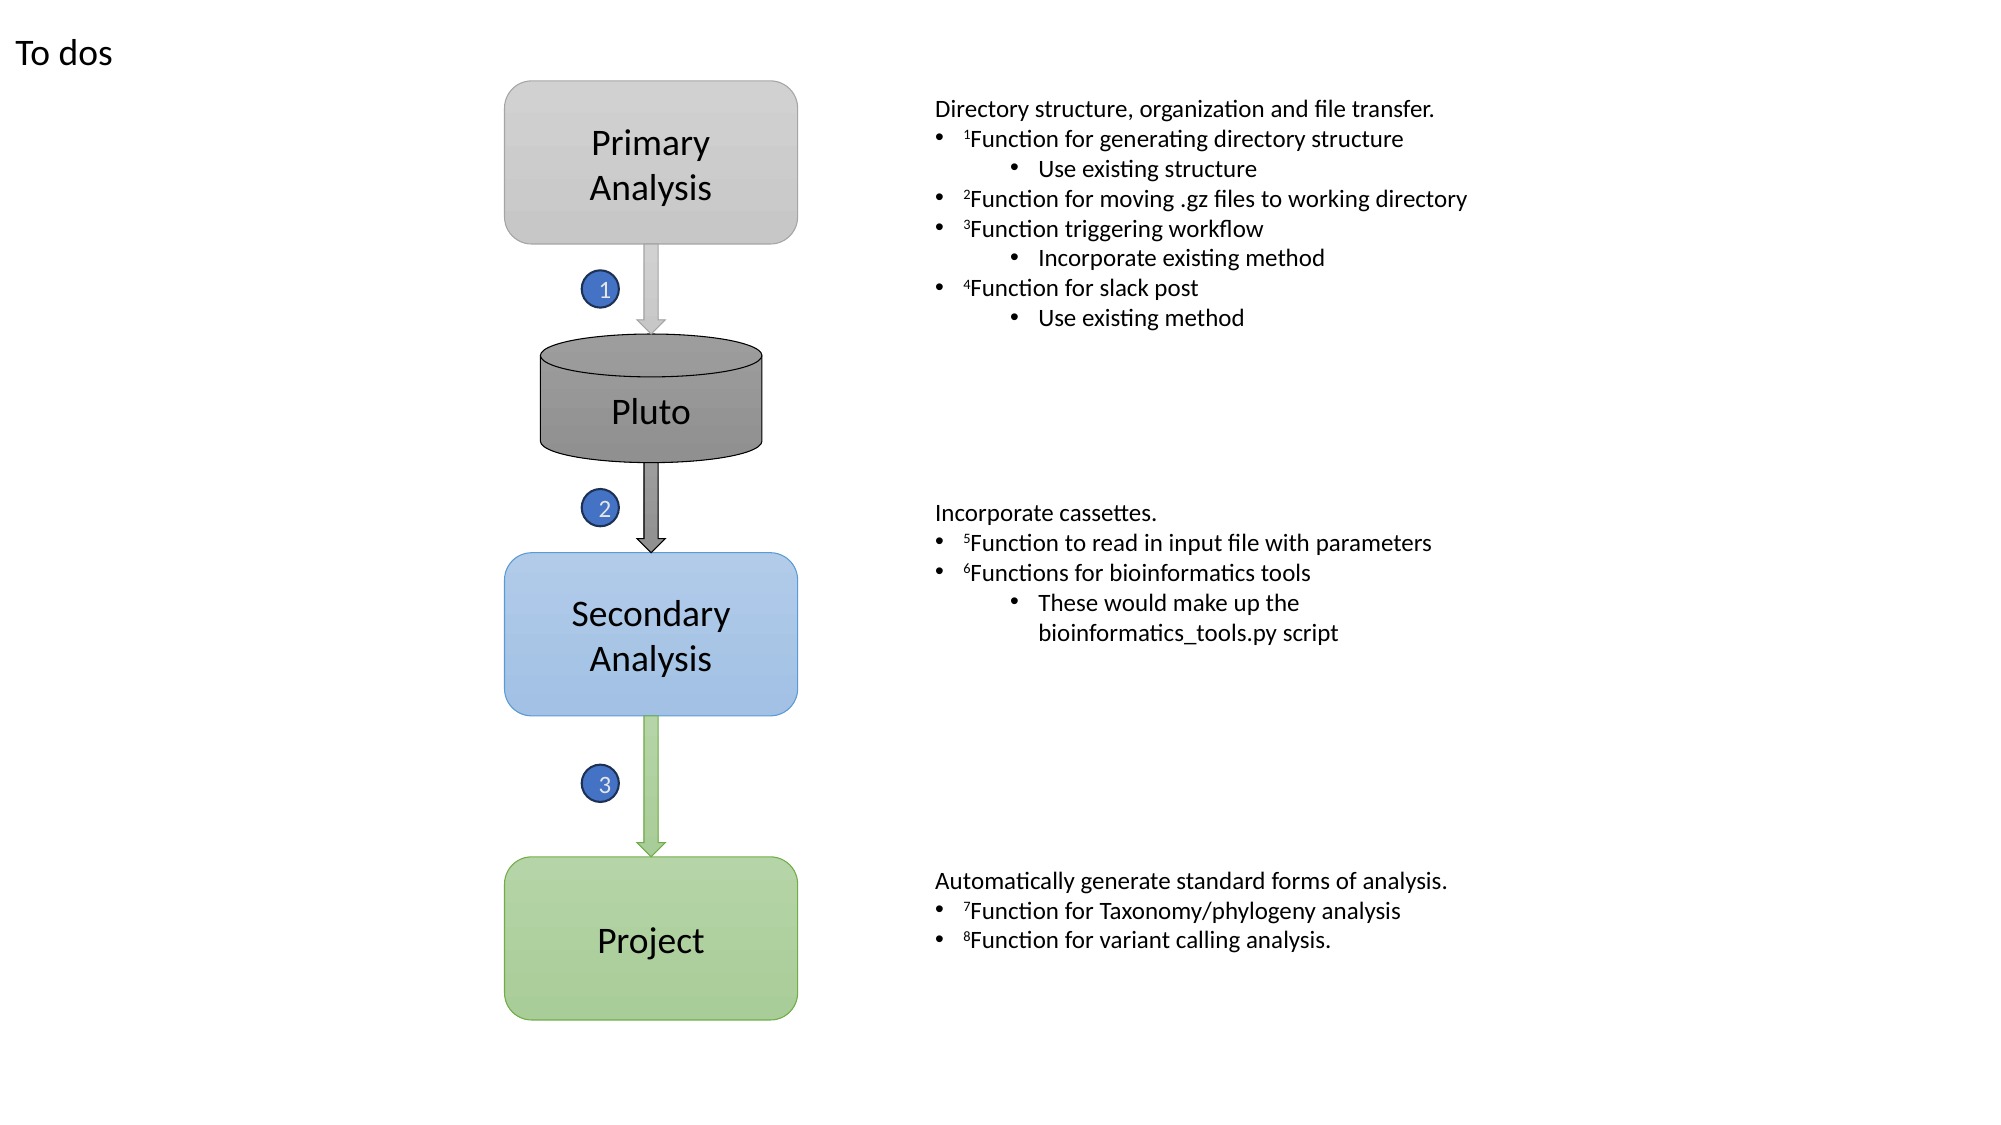

To dos
Primary Analysis

Pluto

Secondary Analysis

Project
1
2
3
Directory structure, organization and file transfer.
1Function for generating directory structure
Use existing structure
2Function for moving .gz files to working directory
3Function triggering workflow
Incorporate existing method
4Function for slack post
Use existing method
Incorporate cassettes.
5Function to read in input file with parameters
6Functions for bioinformatics tools
These would make up the  bioinformatics_tools.py script
Automatically generate standard forms of analysis.
7Function for Taxonomy/phylogeny analysis
8Function for variant calling analysis.